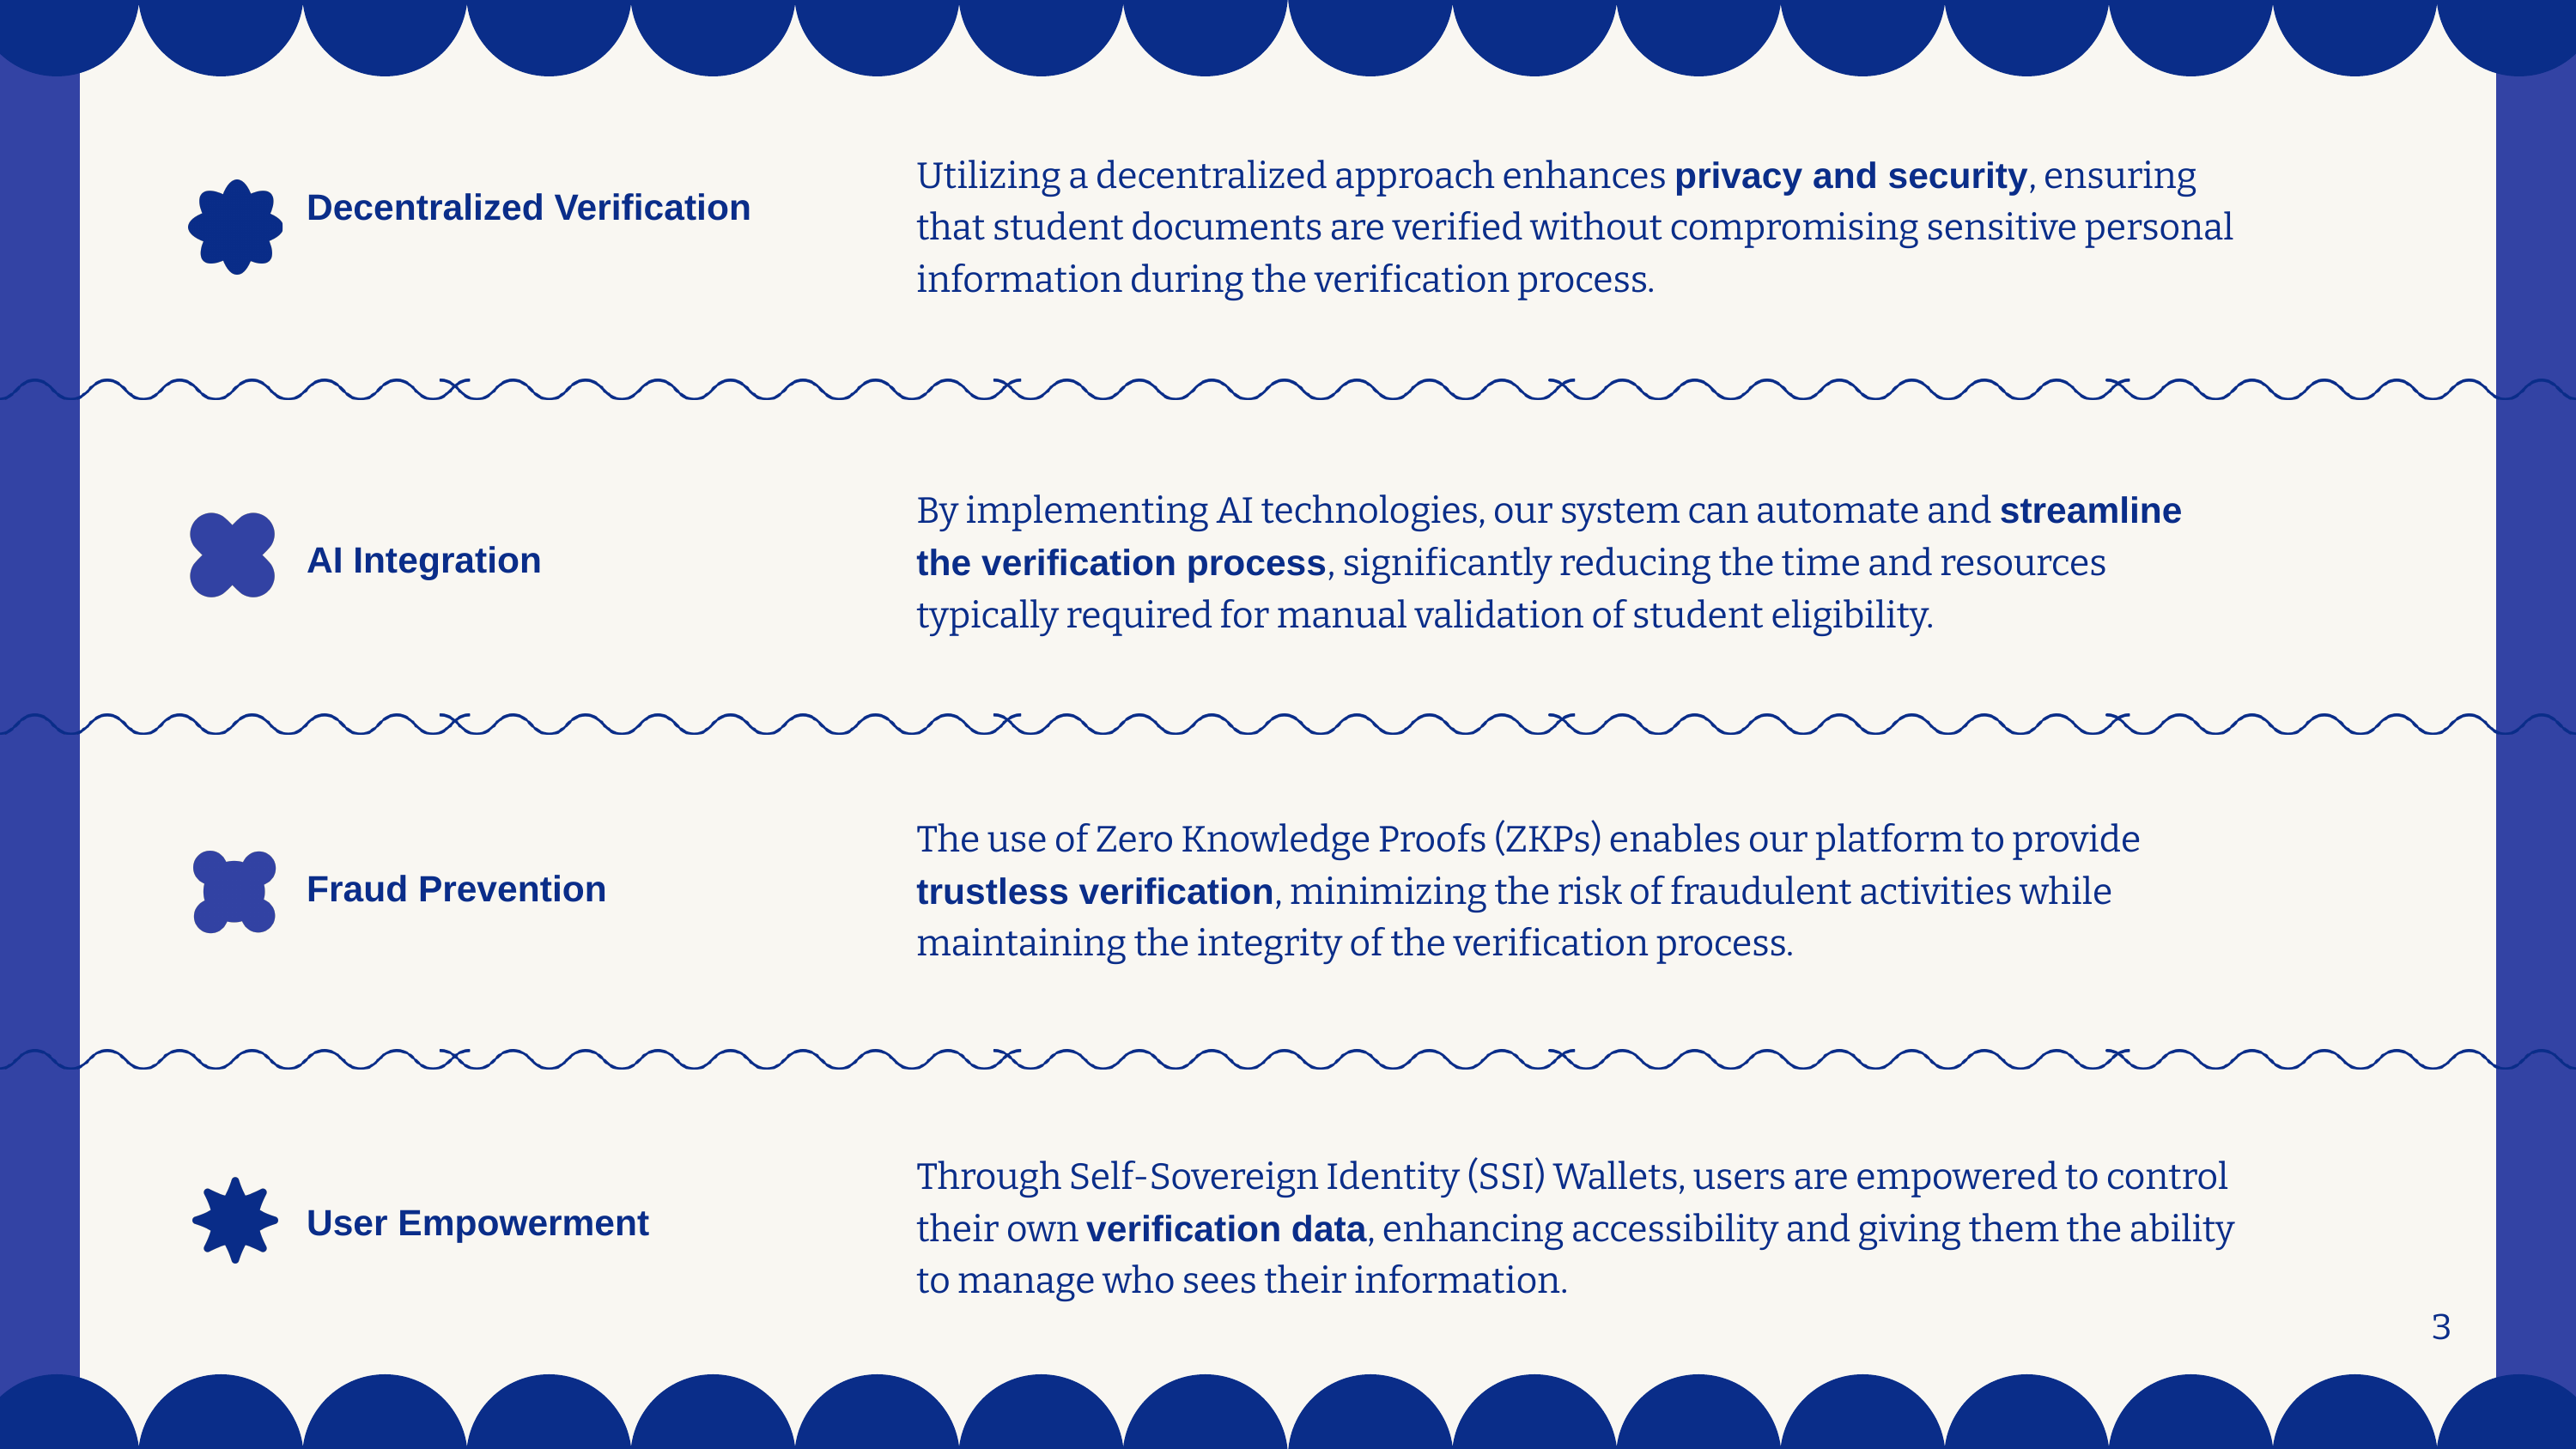

Utilizing a decentralized approach enhances privacy and security, ensuring that student documents are verified without compromising sensitive personal information during the verification process.

Decentralized Verification

By implementing AI technologies, our system can automate and streamline the verification process, significantly reducing the time and resources typically required for manual validation of student eligibility.

AI Integration

The use of Zero Knowledge Proofs (ZKPs) enables our platform to provide trustless verification, minimizing the risk of fraudulent activities while maintaining the integrity of the verification process.

Fraud Prevention

Through Self-Sovereign Identity (SSI) Wallets, users are empowered to control their own verification data, enhancing accessibility and giving them the ability to manage who sees their information.

User Empowerment
3